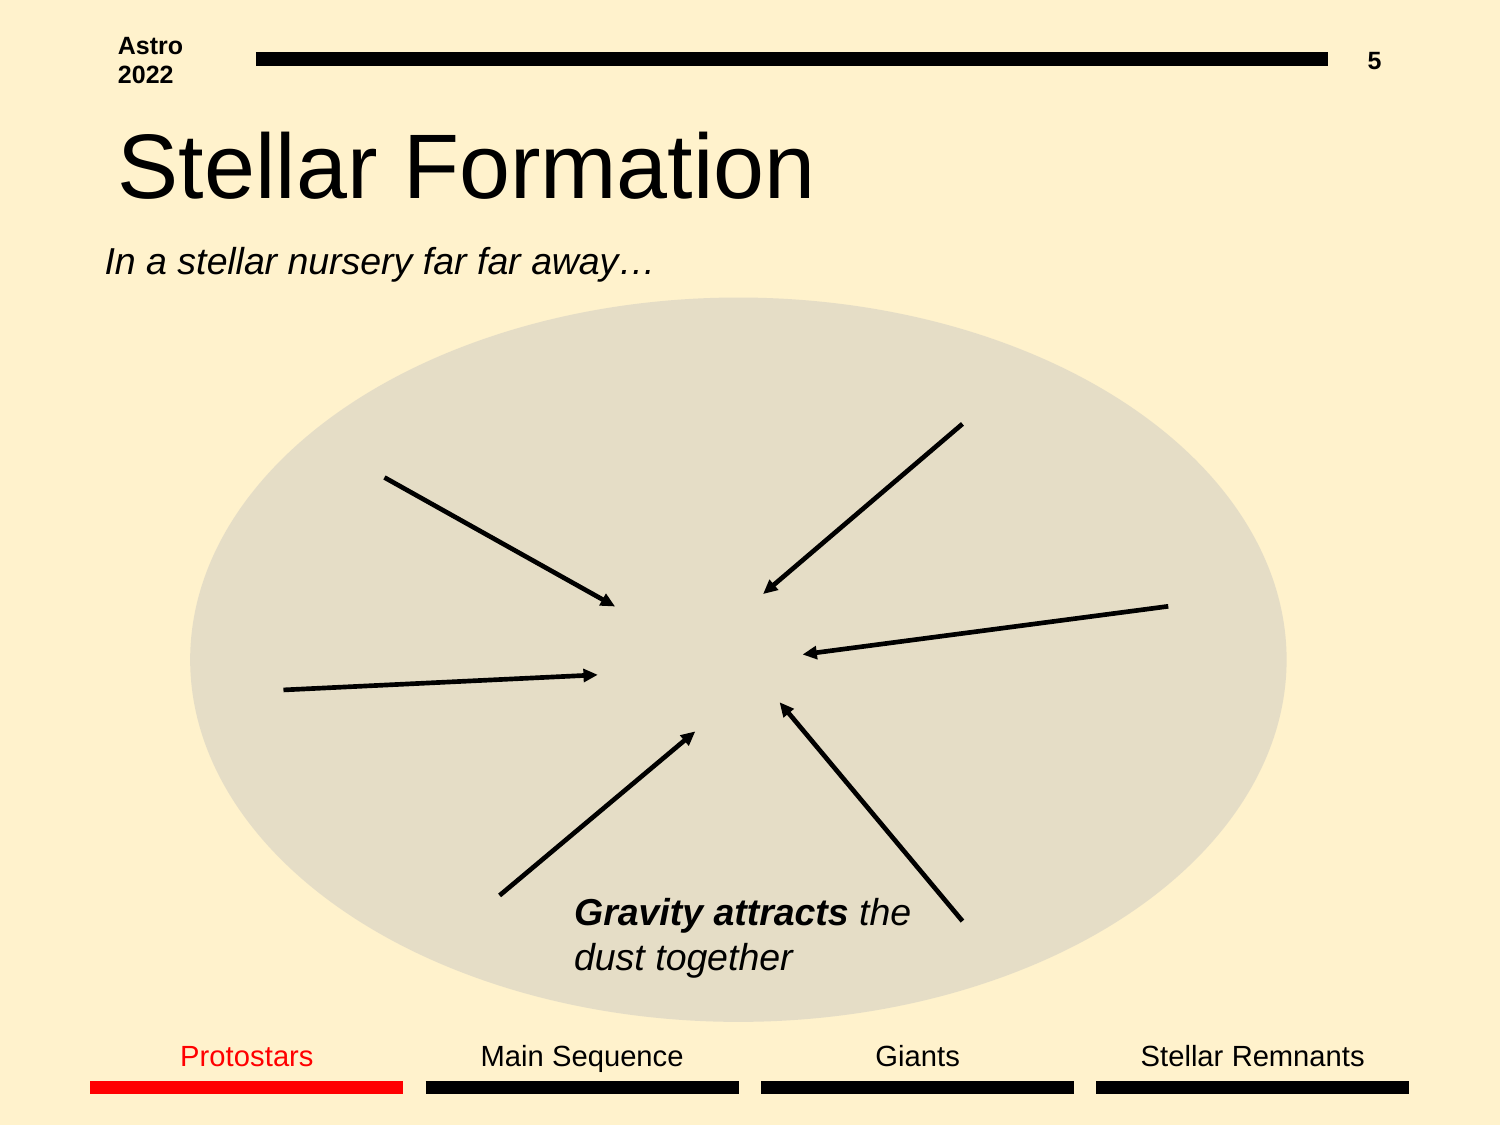

# Stellar Formation
In a stellar nursery far far away…

Gravity attracts the dust together

Stellar Remnants
Protostars
Main Sequence
Giants